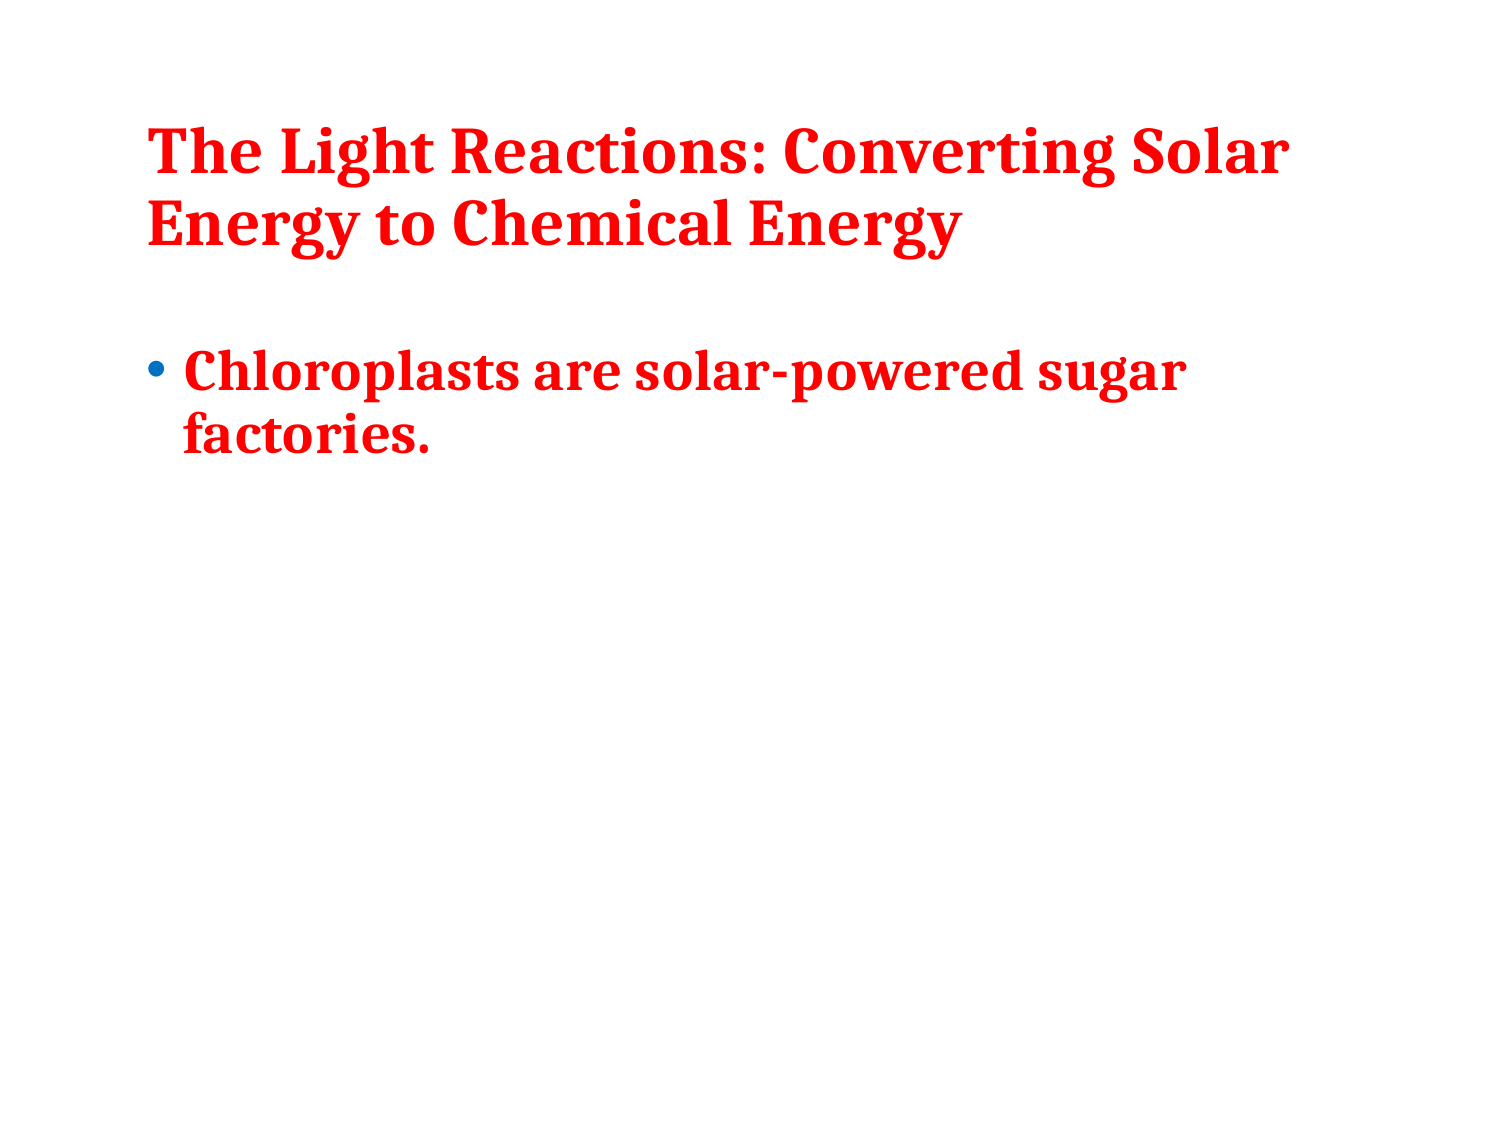

# The Light Reactions: Converting Solar Energy to Chemical Energy
Chloroplasts are solar-powered sugar factories.